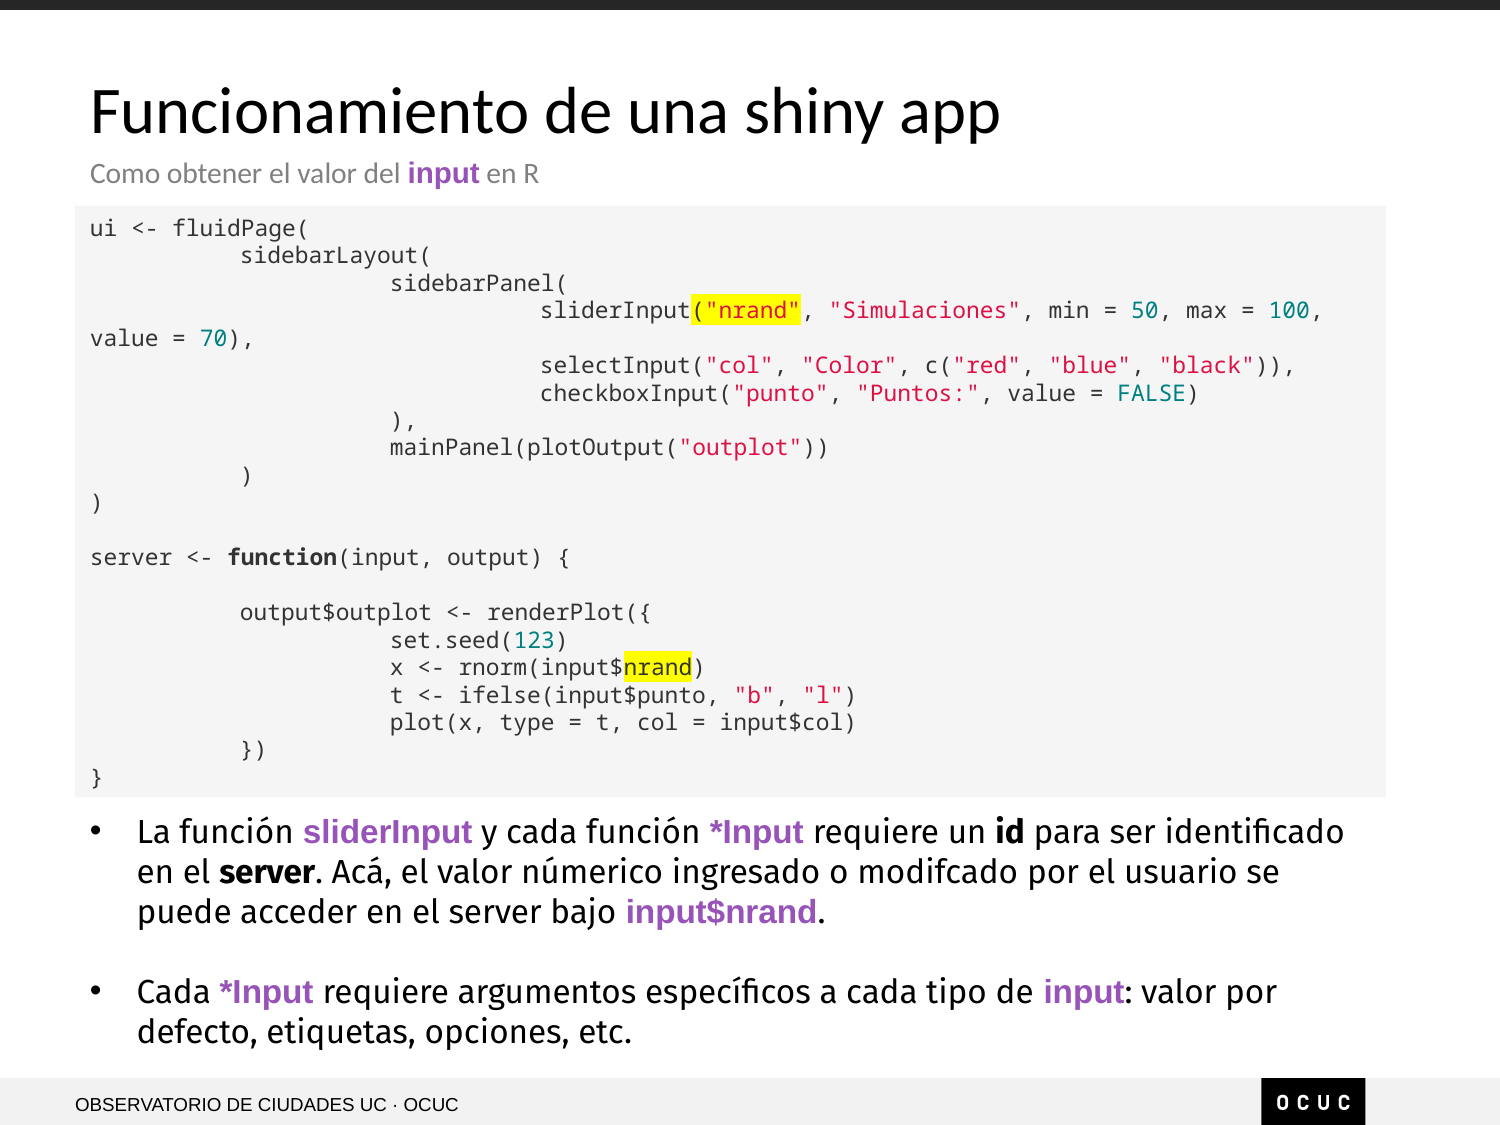

# Funcionamiento de una shiny app
Como obtener el valor del input en R
ui <- fluidPage(
	sidebarLayout(
		sidebarPanel(
			sliderInput("nrand", "Simulaciones", min = 50, max = 100, value = 70),
			selectInput("col", "Color", c("red", "blue", "black")),
			checkboxInput("punto", "Puntos:", value = FALSE)
		),
		mainPanel(plotOutput("outplot"))
	)
)

server <- function(input, output) {

	output$outplot <- renderPlot({
		set.seed(123)
		x <- rnorm(input$nrand)
		t <- ifelse(input$punto, "b", "l")
		plot(x, type = t, col = input$col)
	})
}
La función sliderInput y cada función *Input requiere un id para ser identificado en el server. Acá, el valor númerico ingresado o modifcado por el usuario se puede acceder en el server bajo input$nrand.

Cada *Input requiere argumentos específicos a cada tipo de input: valor por defecto, etiquetas, opciones, etc.